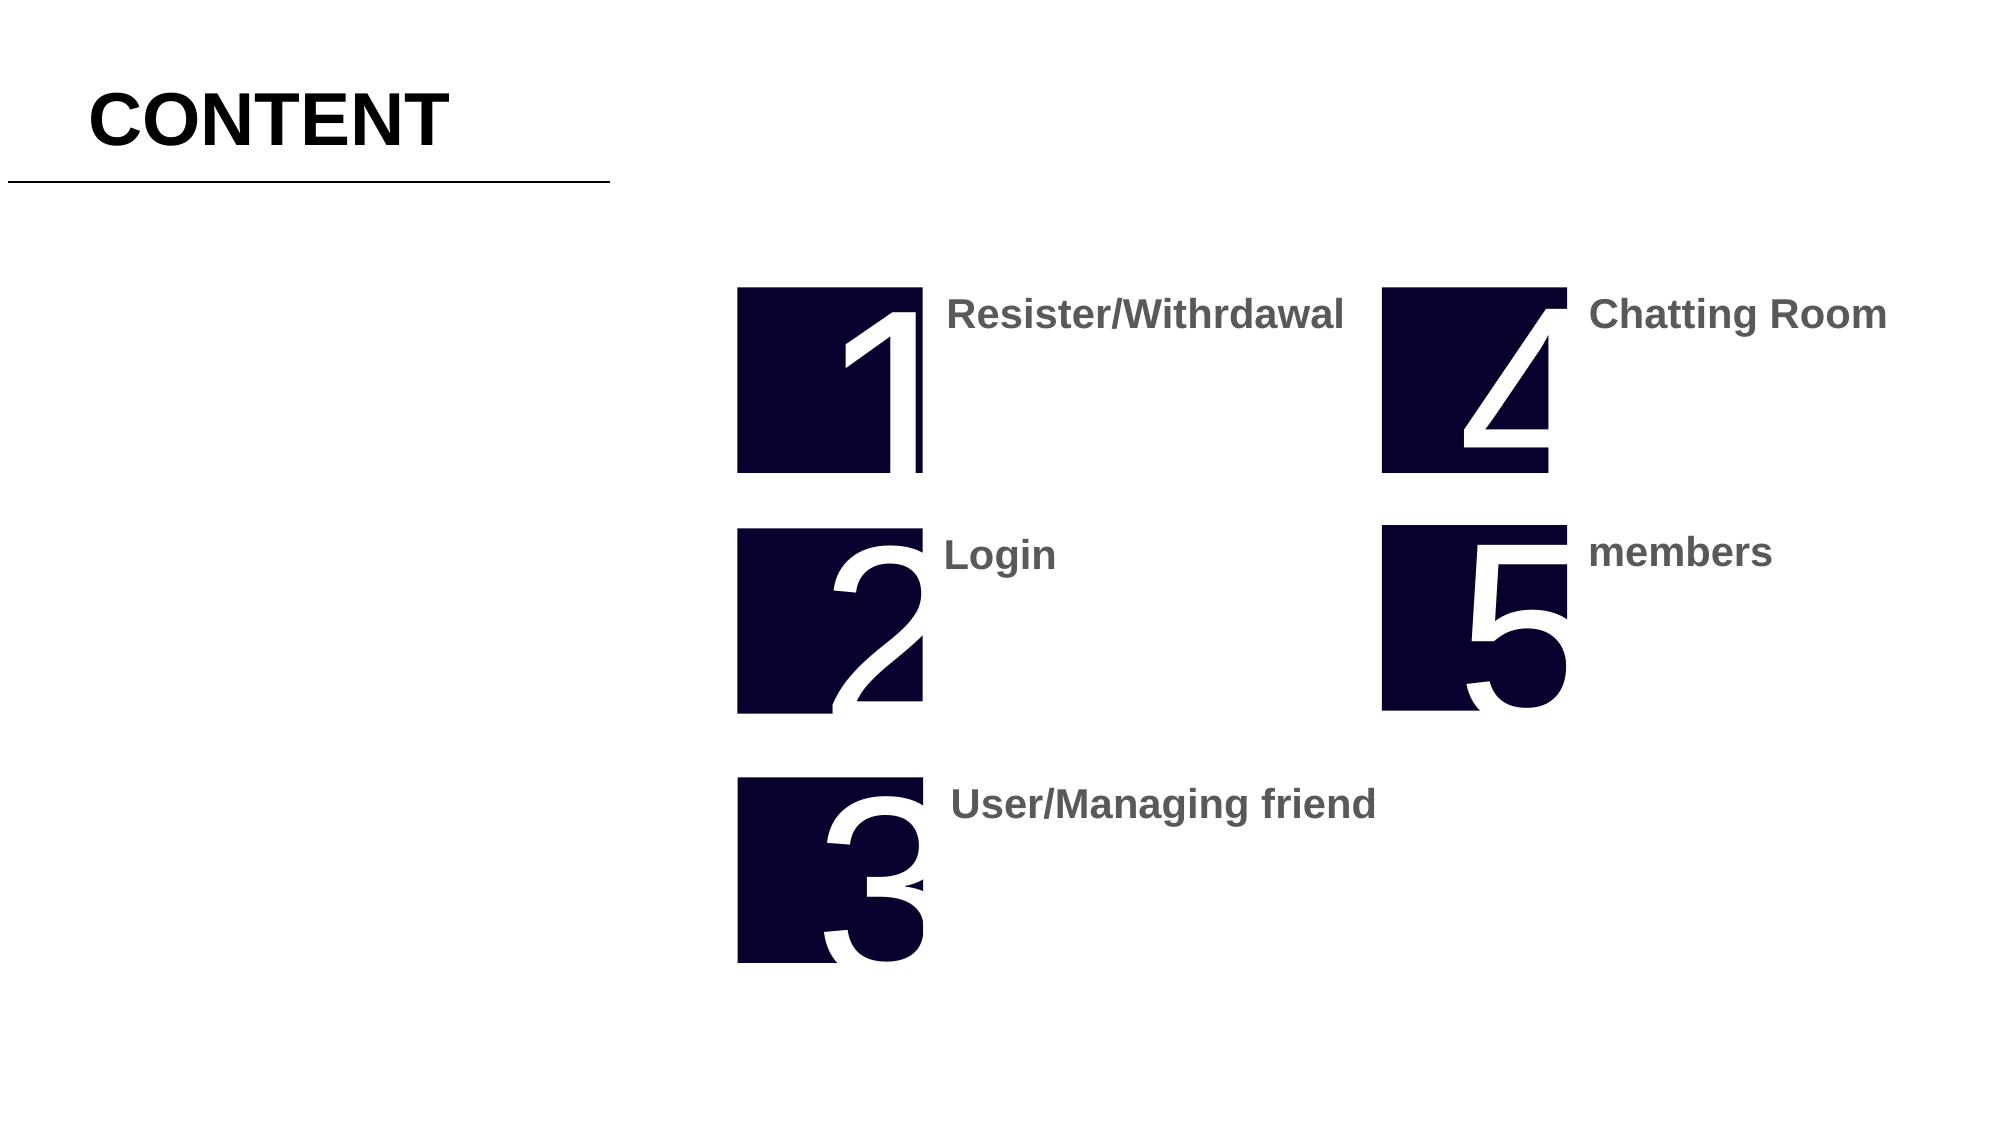

CONTENT

1
4
Resister/Withrdawal
Chatting Room

5
2
members
Login

6
3
User/Managing friend